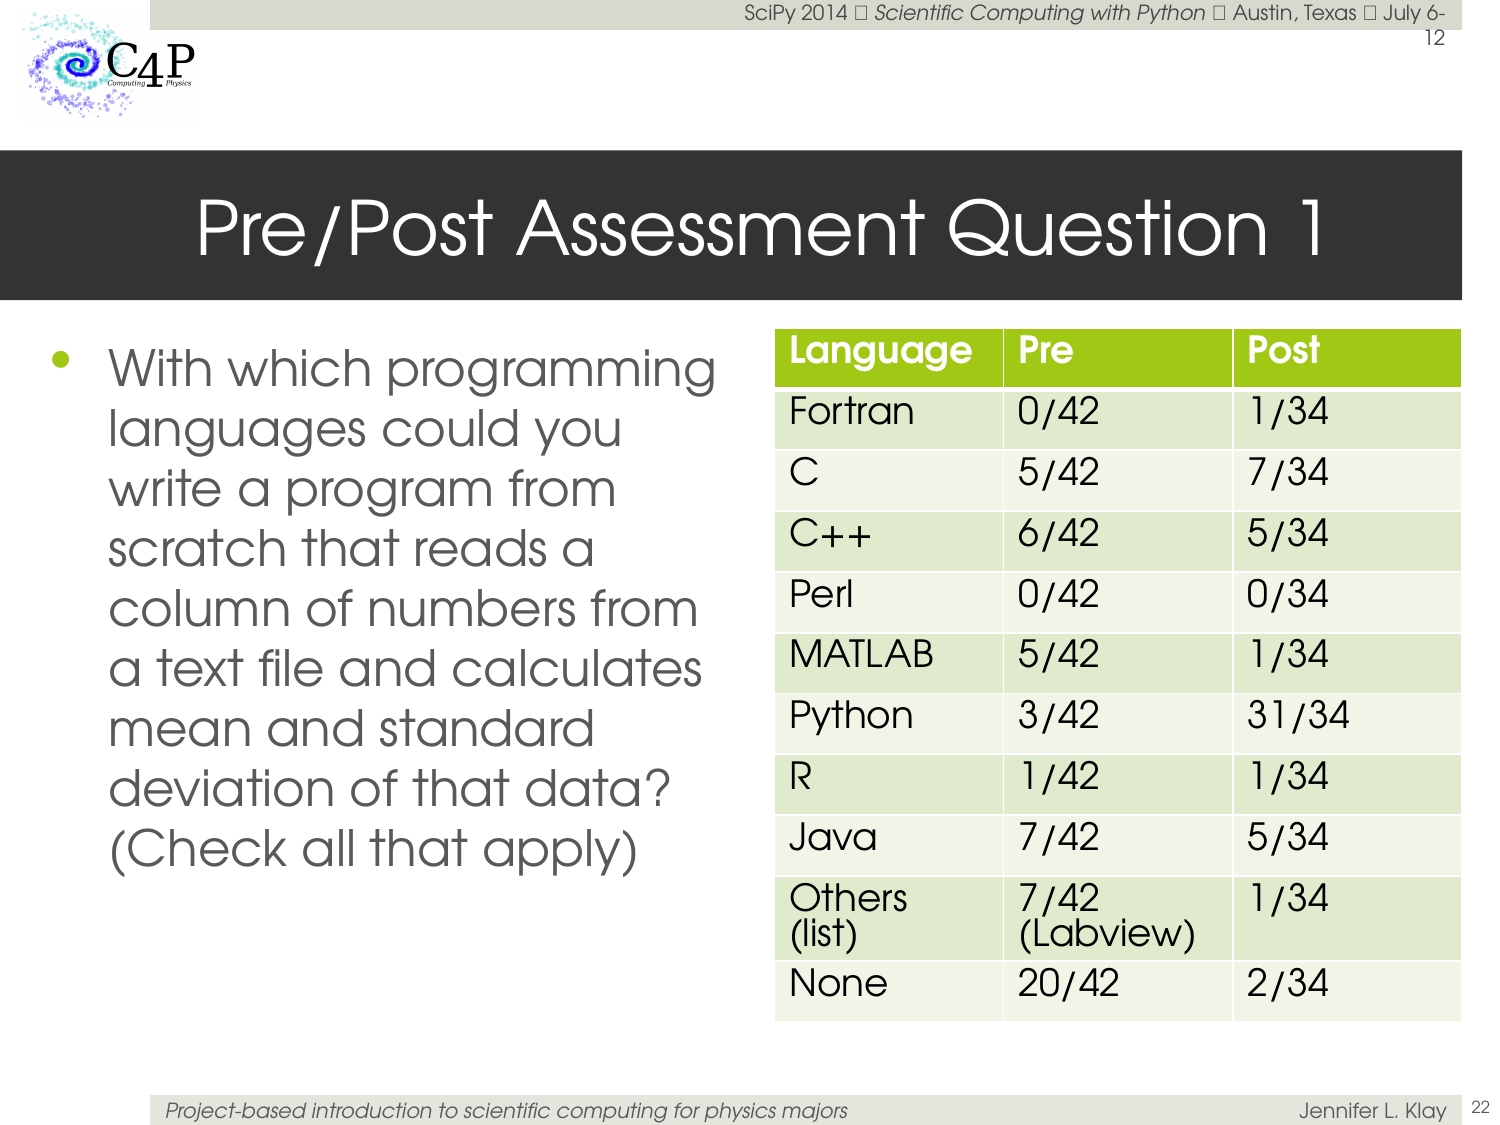

# Pre/Post Assessment Question 1
With which programming languages could you write a program from scratch that reads a column of numbers from a text file and calculates mean and standard deviation of that data? (Check all that apply)
| Language | Pre | Post |
| --- | --- | --- |
| Fortran | 0/42 | 1/34 |
| C | 5/42 | 7/34 |
| C++ | 6/42 | 5/34 |
| Perl | 0/42 | 0/34 |
| MATLAB | 5/42 | 1/34 |
| Python | 3/42 | 31/34 |
| R | 1/42 | 1/34 |
| Java | 7/42 | 5/34 |
| Others (list) | 7/42 (Labview) | 1/34 |
| None | 20/42 | 2/34 |
22